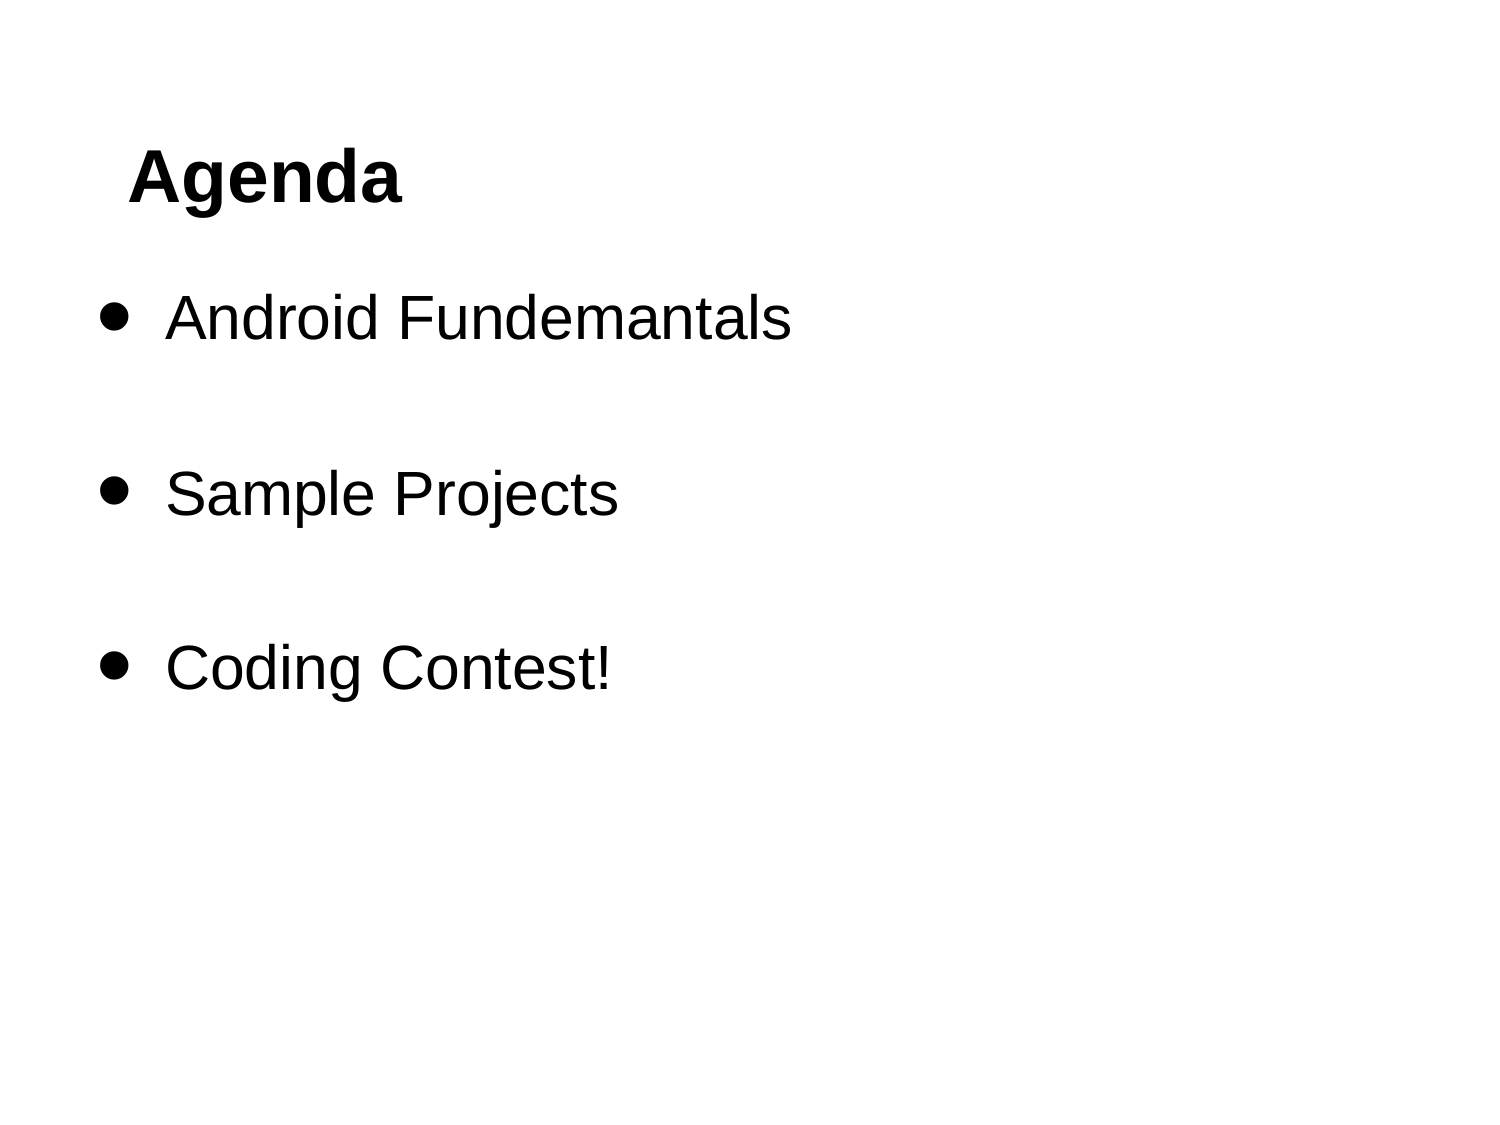

# Agenda
Android Fundemantals

Sample Projects

Coding Contest!